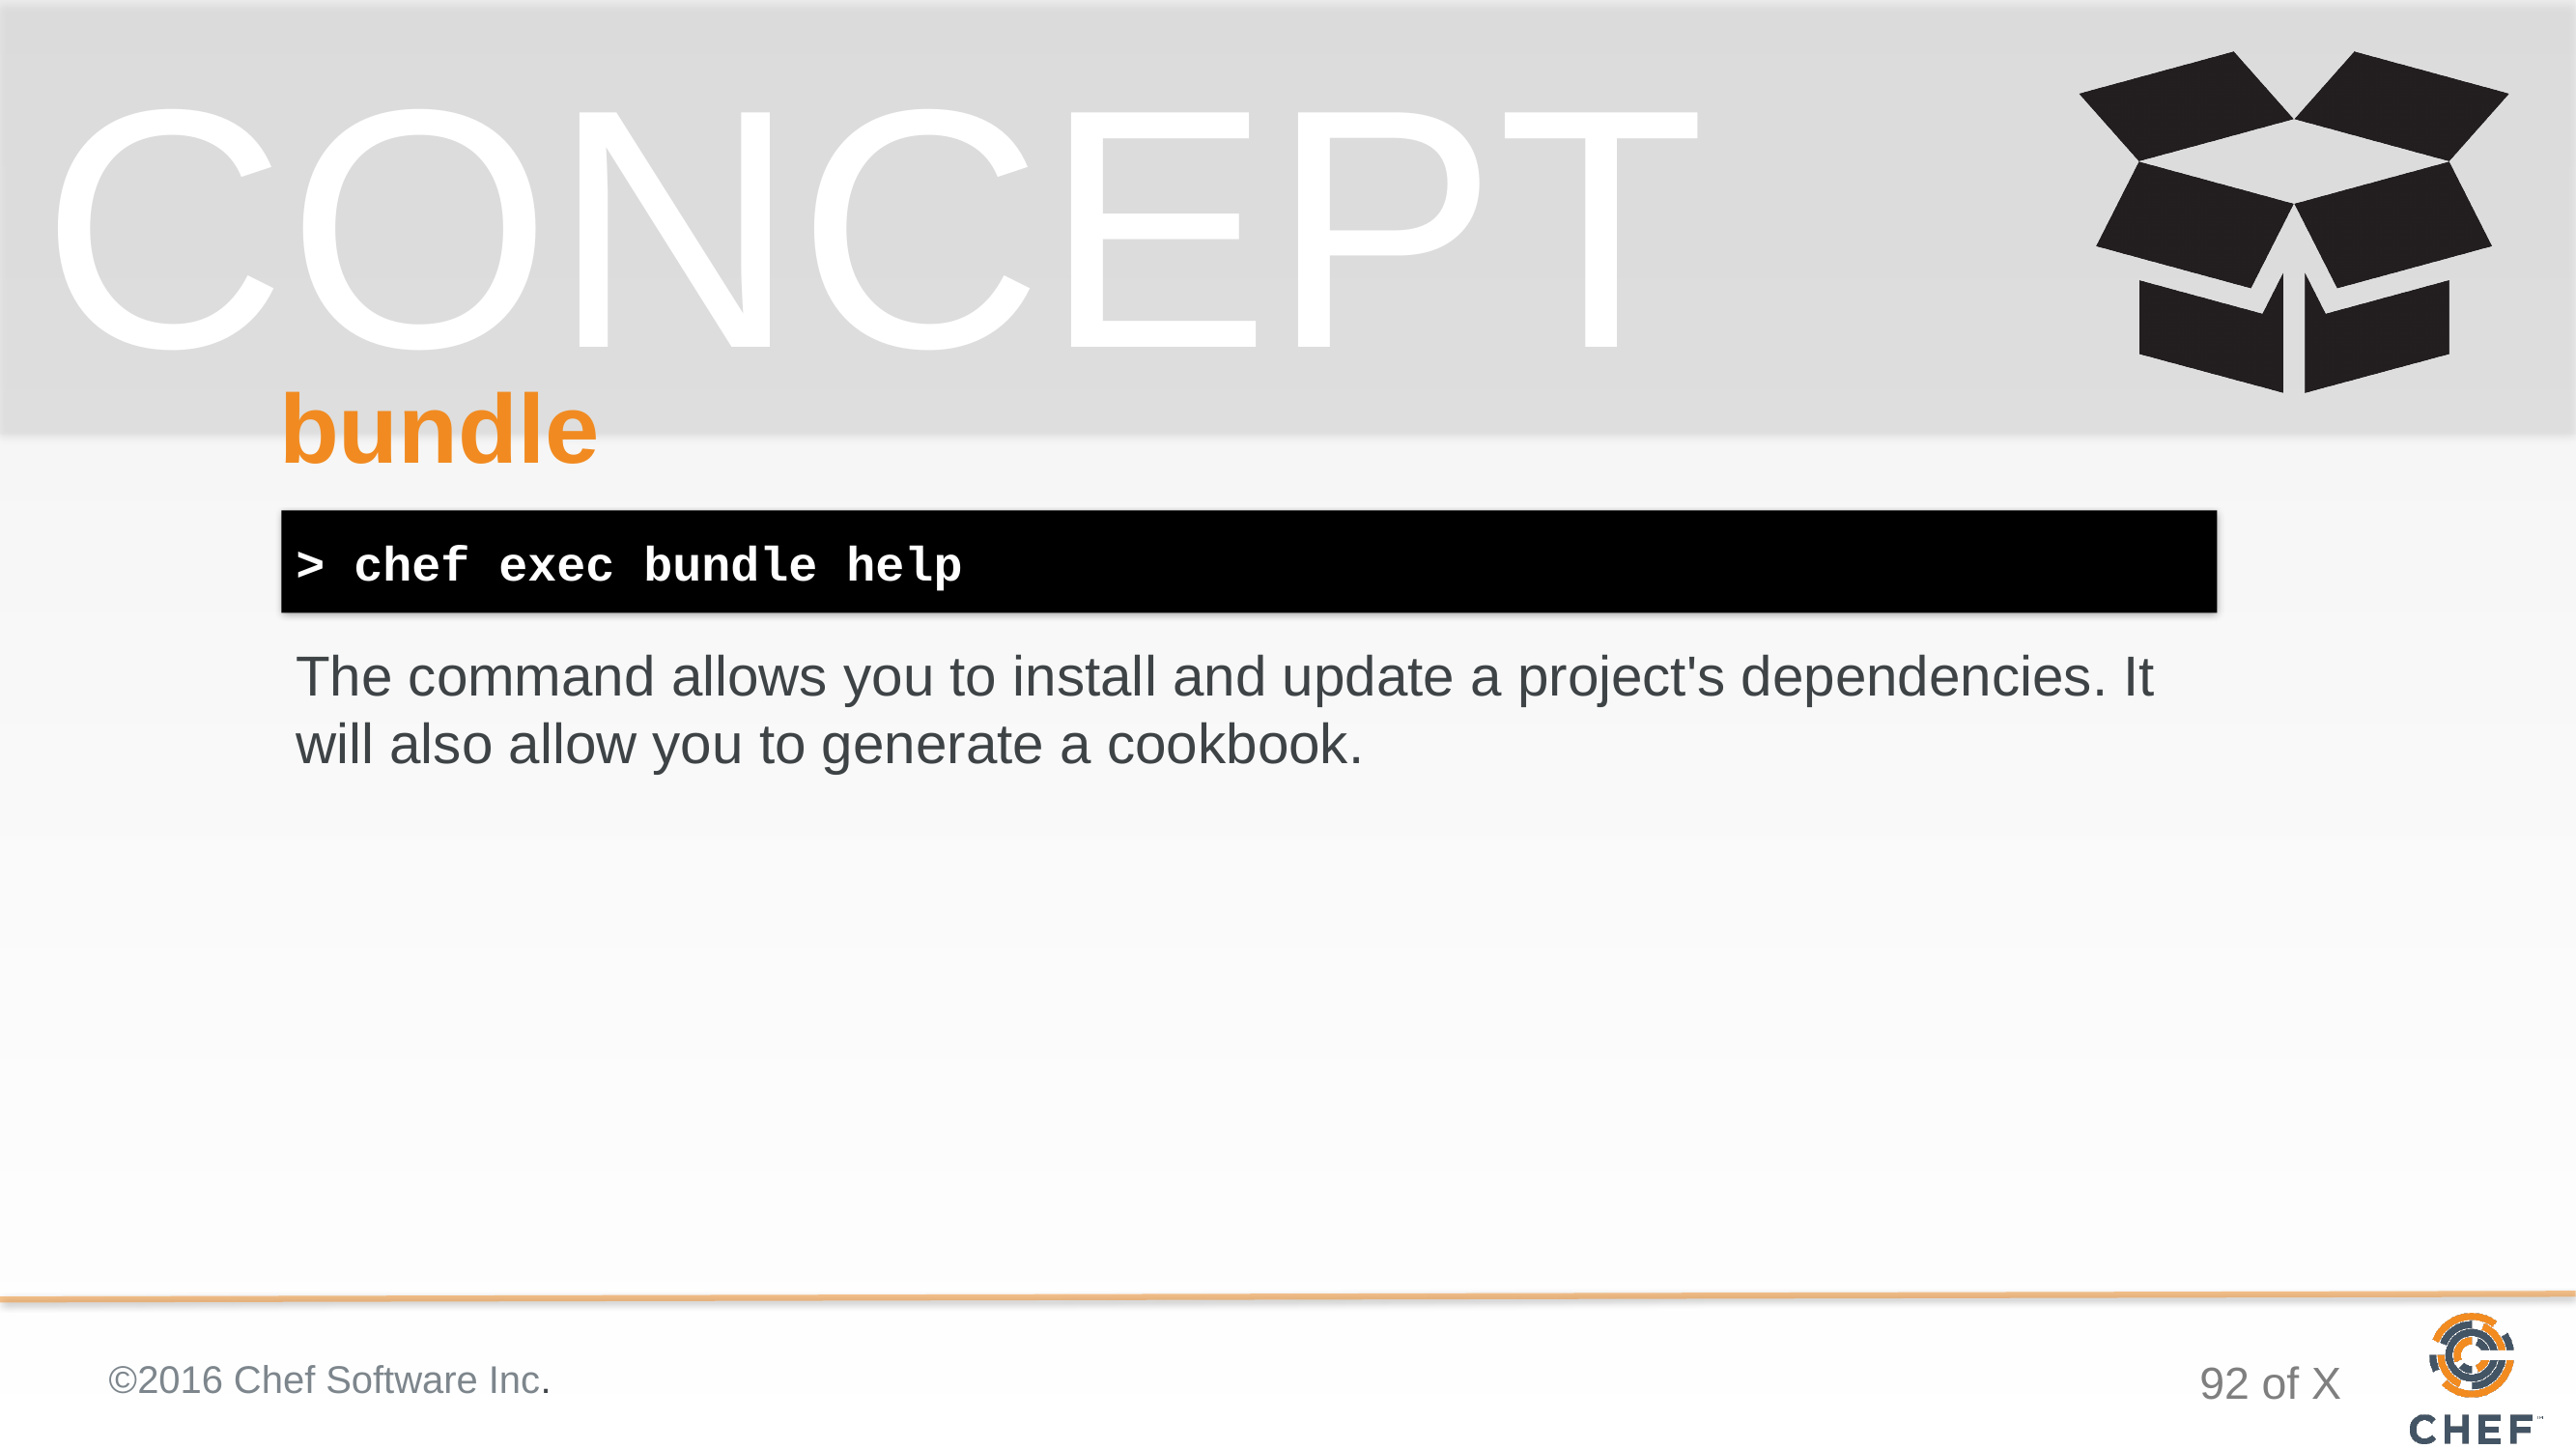

# bundle
> chef exec bundle help
The command allows you to install and update a project's dependencies. It will also allow you to generate a cookbook.